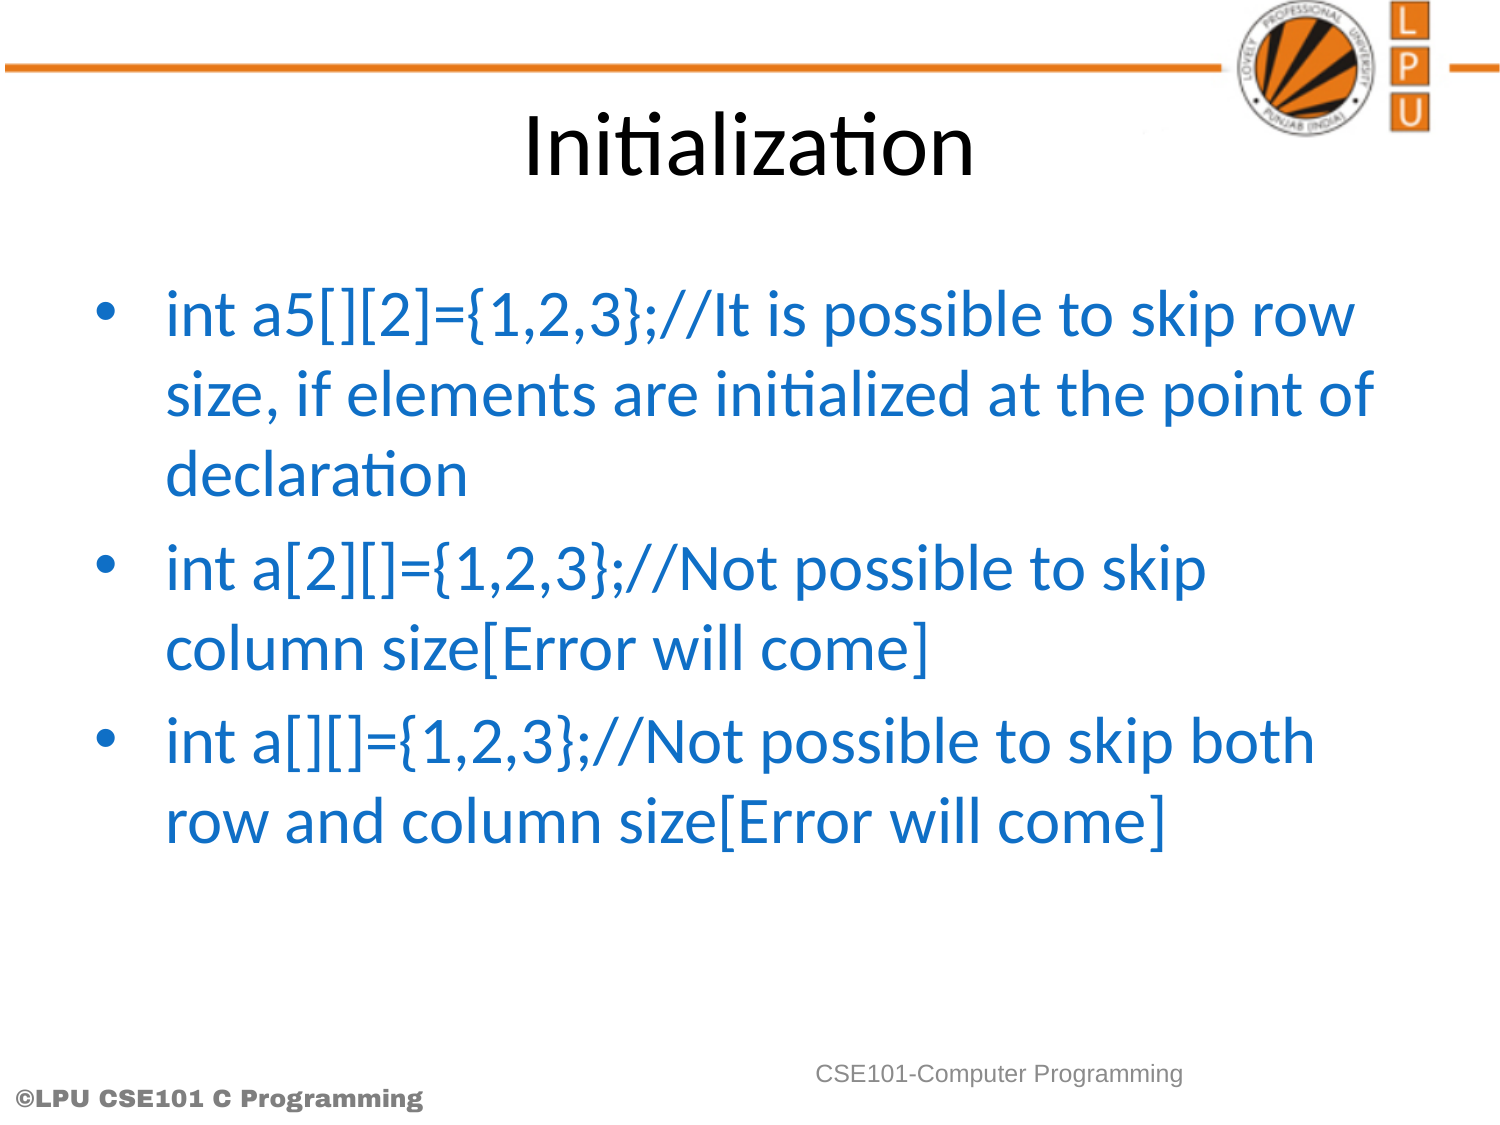

# Initialization
int a5[][2]={1,2,3};//It is possible to skip row size, if elements are initialized at the point of declaration
int a[2][]={1,2,3};//Not possible to skip column size[Error will come]
int a[][]={1,2,3};//Not possible to skip both row and column size[Error will come]
CSE101-Computer Programming